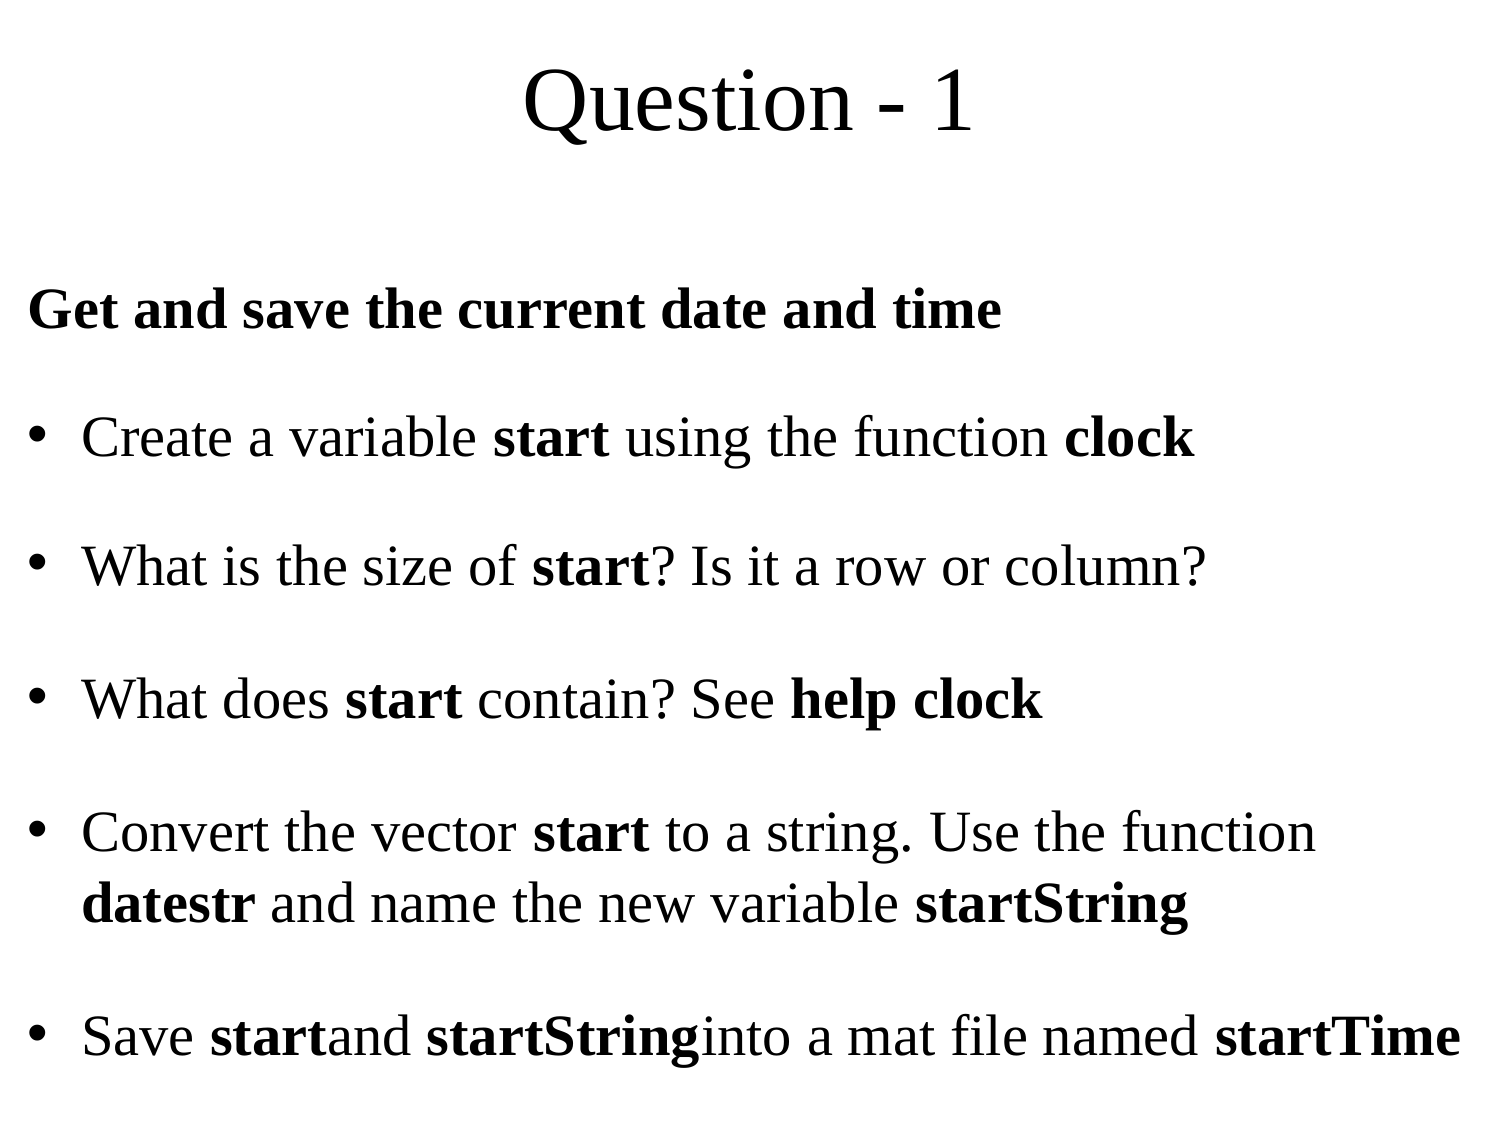

# Question - 1
Get and save the current date and time

Create a variable start using the function clock

What is the size of start? Is it a row or column?

What does start contain? See help clock

Convert the vector start to a string. Use the function datestr and name the new variable startString

Save startand startStringinto a mat file named startTime